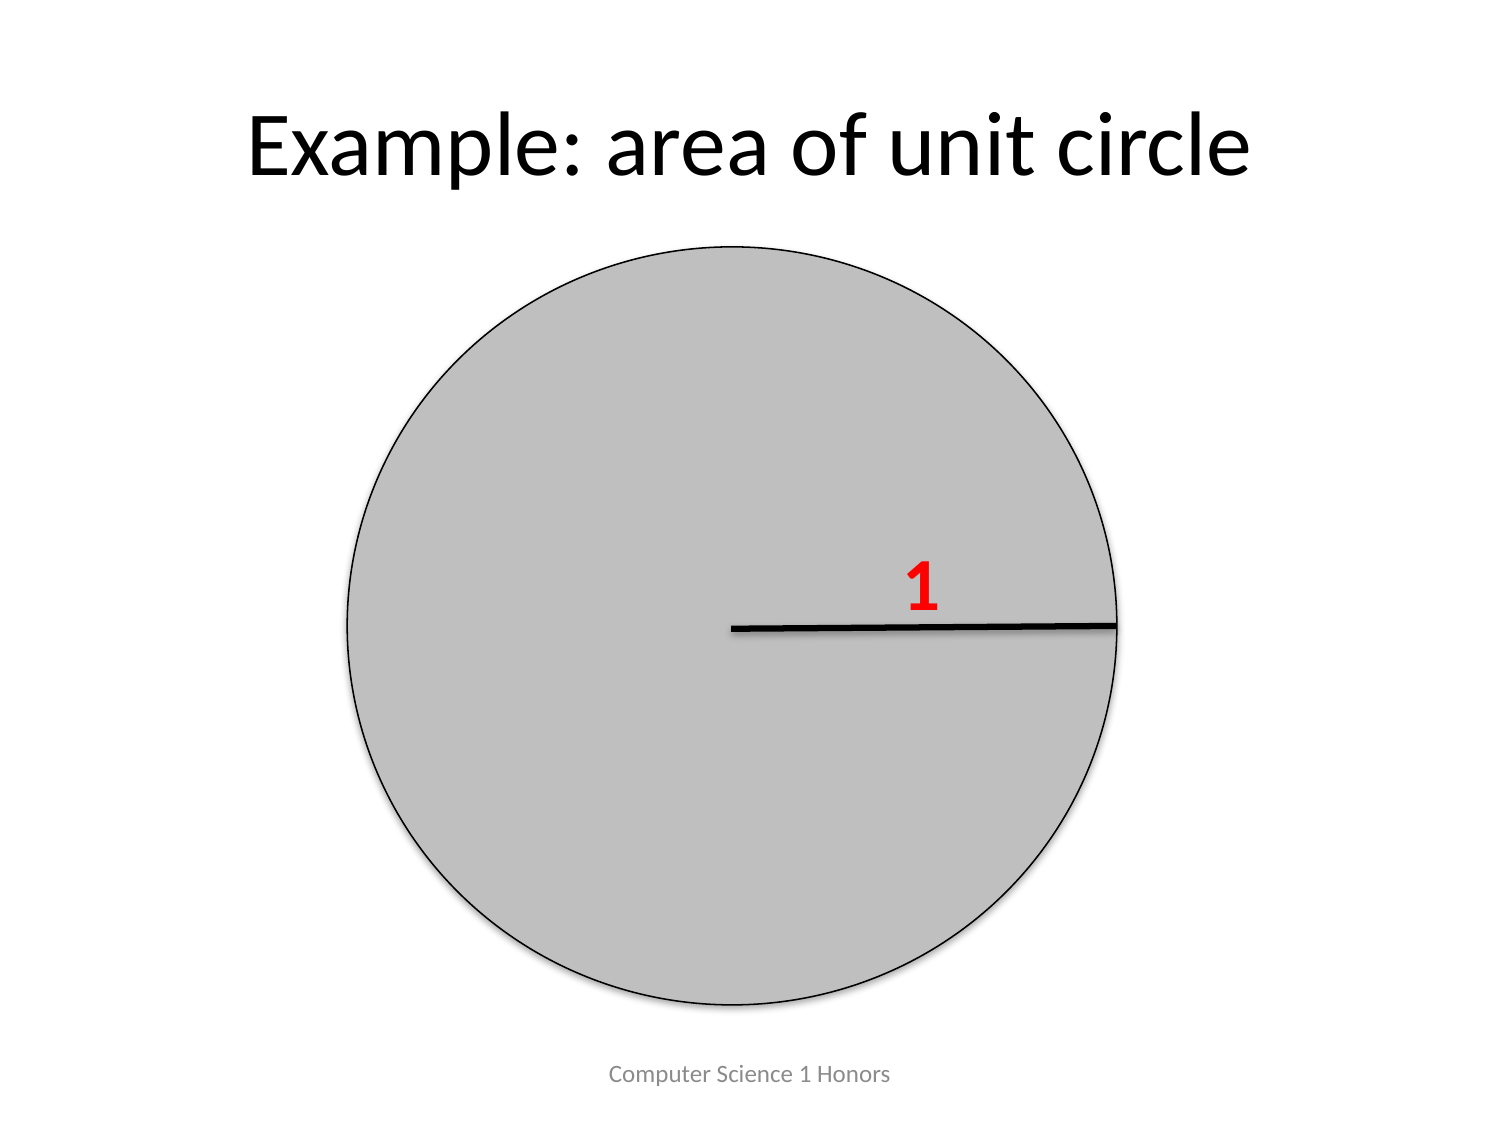

# Example: area of unit circle

1
Computer Science 1 Honors